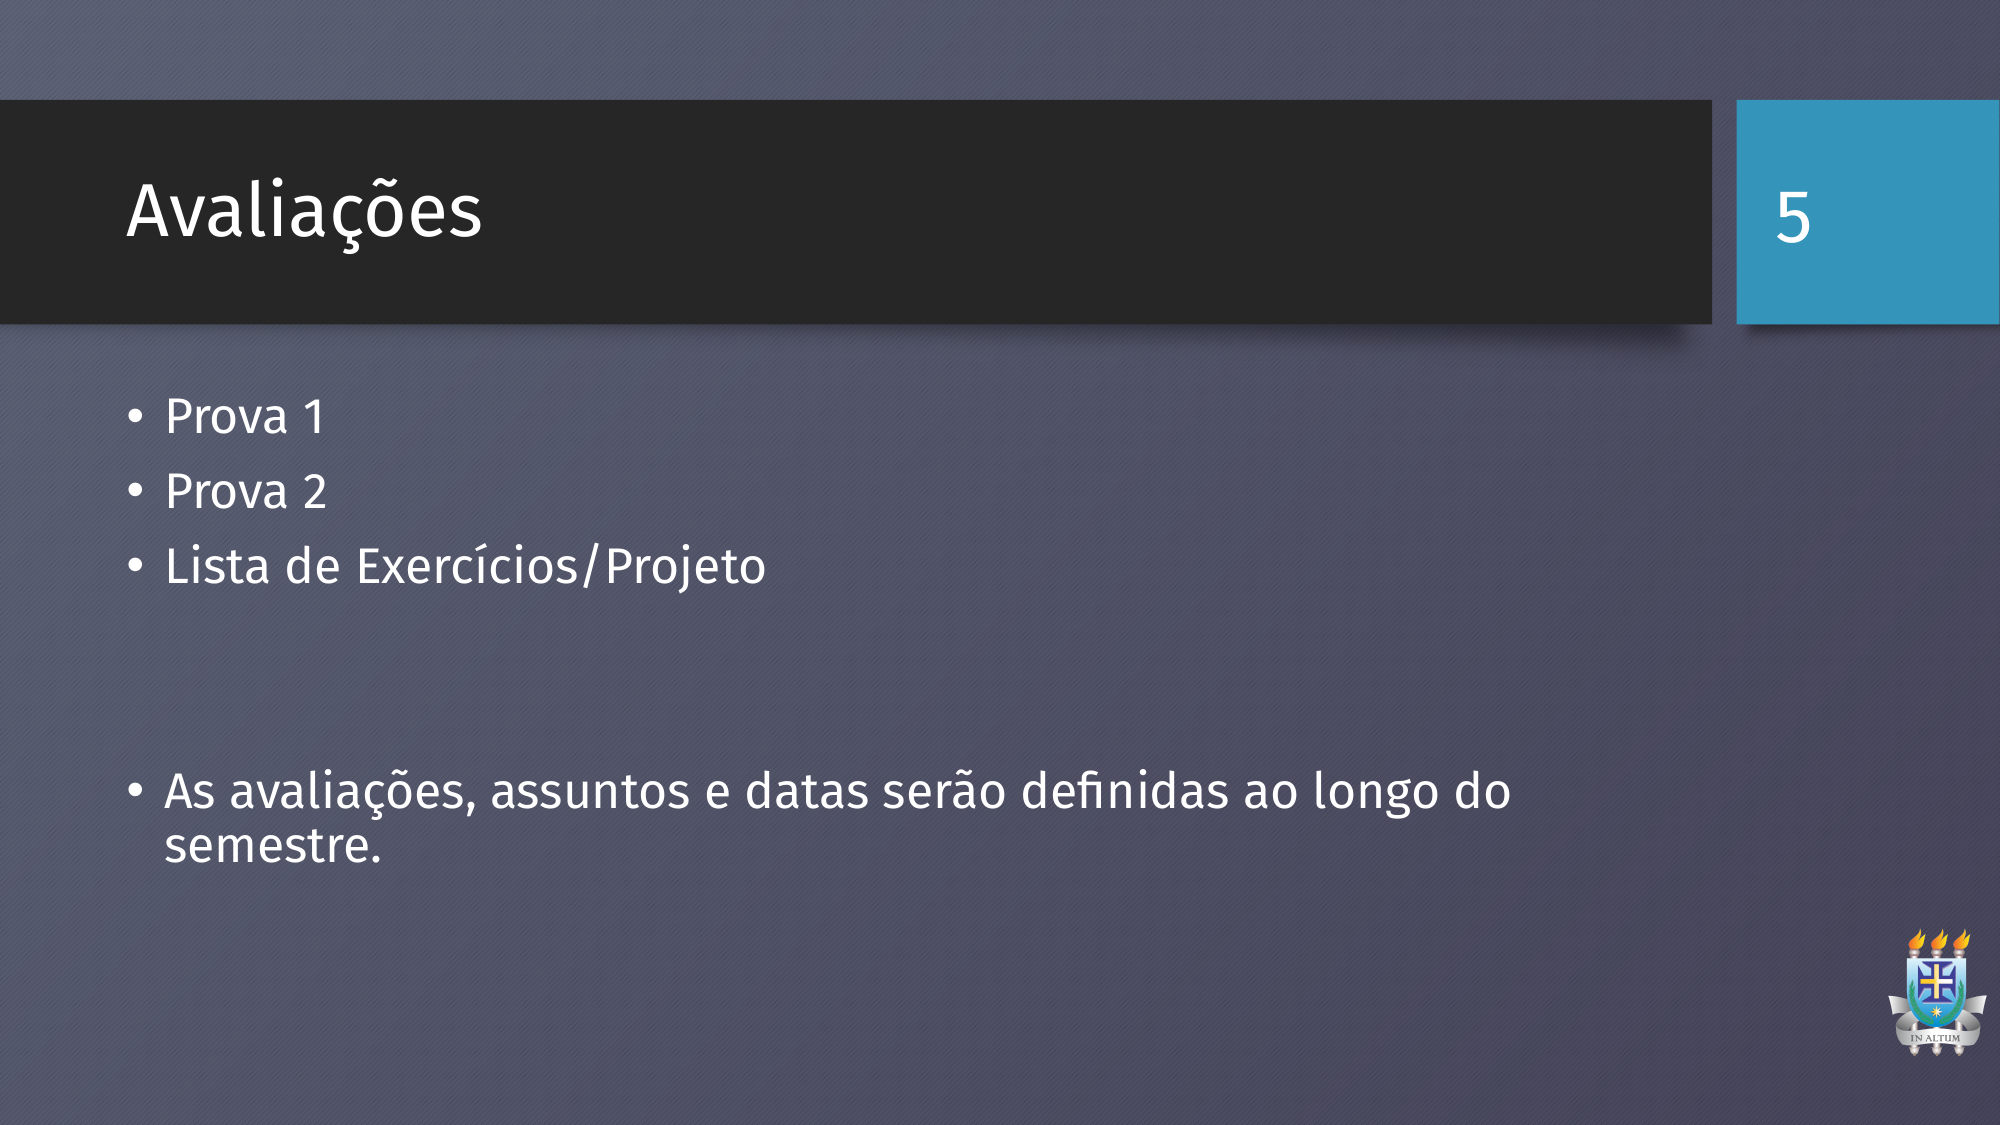

5
# Avaliações
Prova 1
Prova 2
Lista de Exercícios/Projeto

As avaliações, assuntos e datas serão definidas ao longo do semestre.